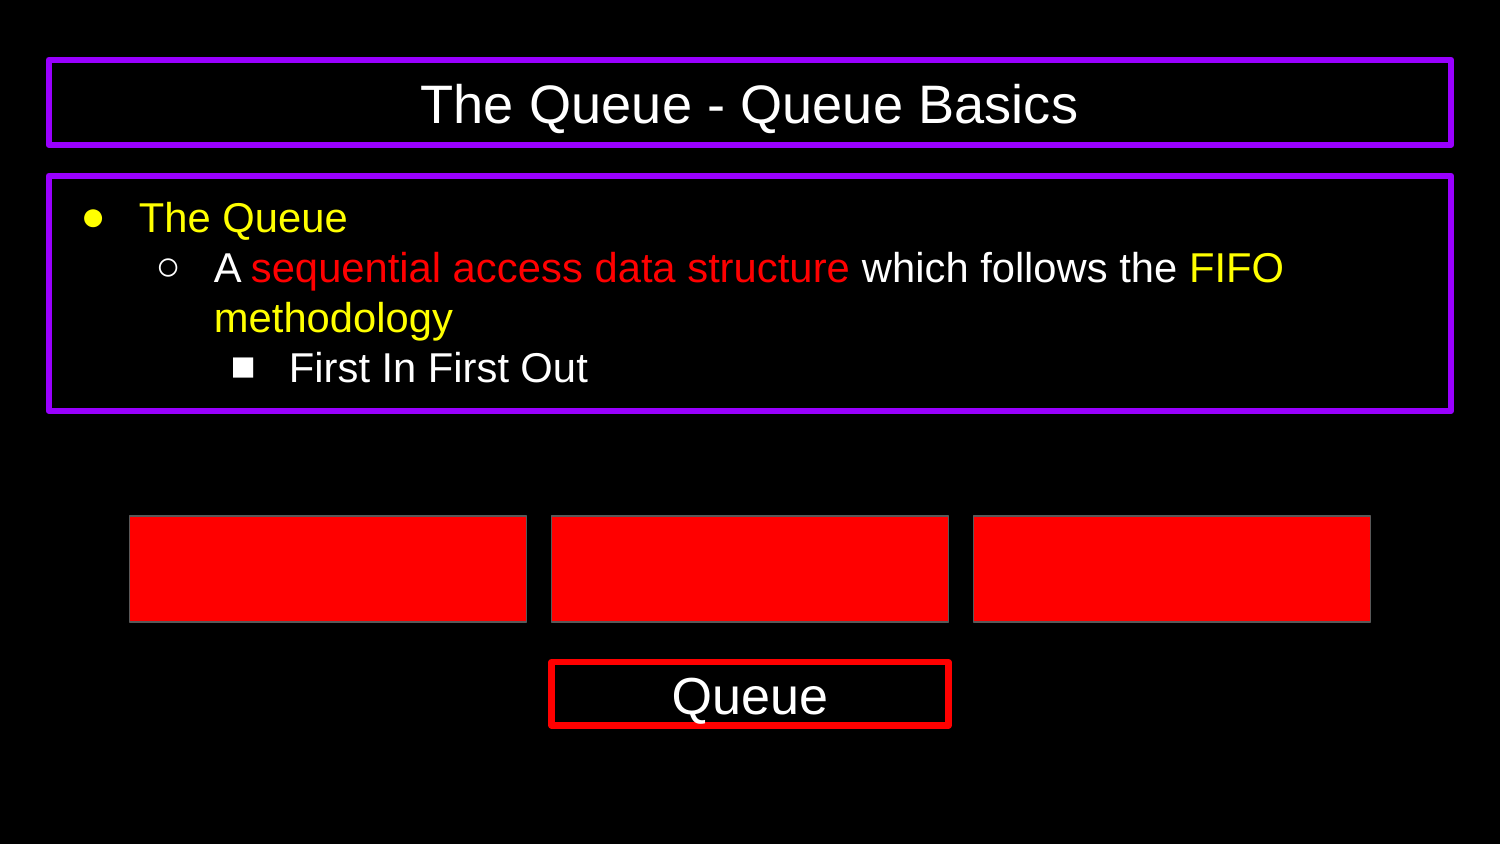

# The Queue - Queue Basics
The Queue
A sequential access data structure which follows the FIFO methodology
First In First Out

Queue